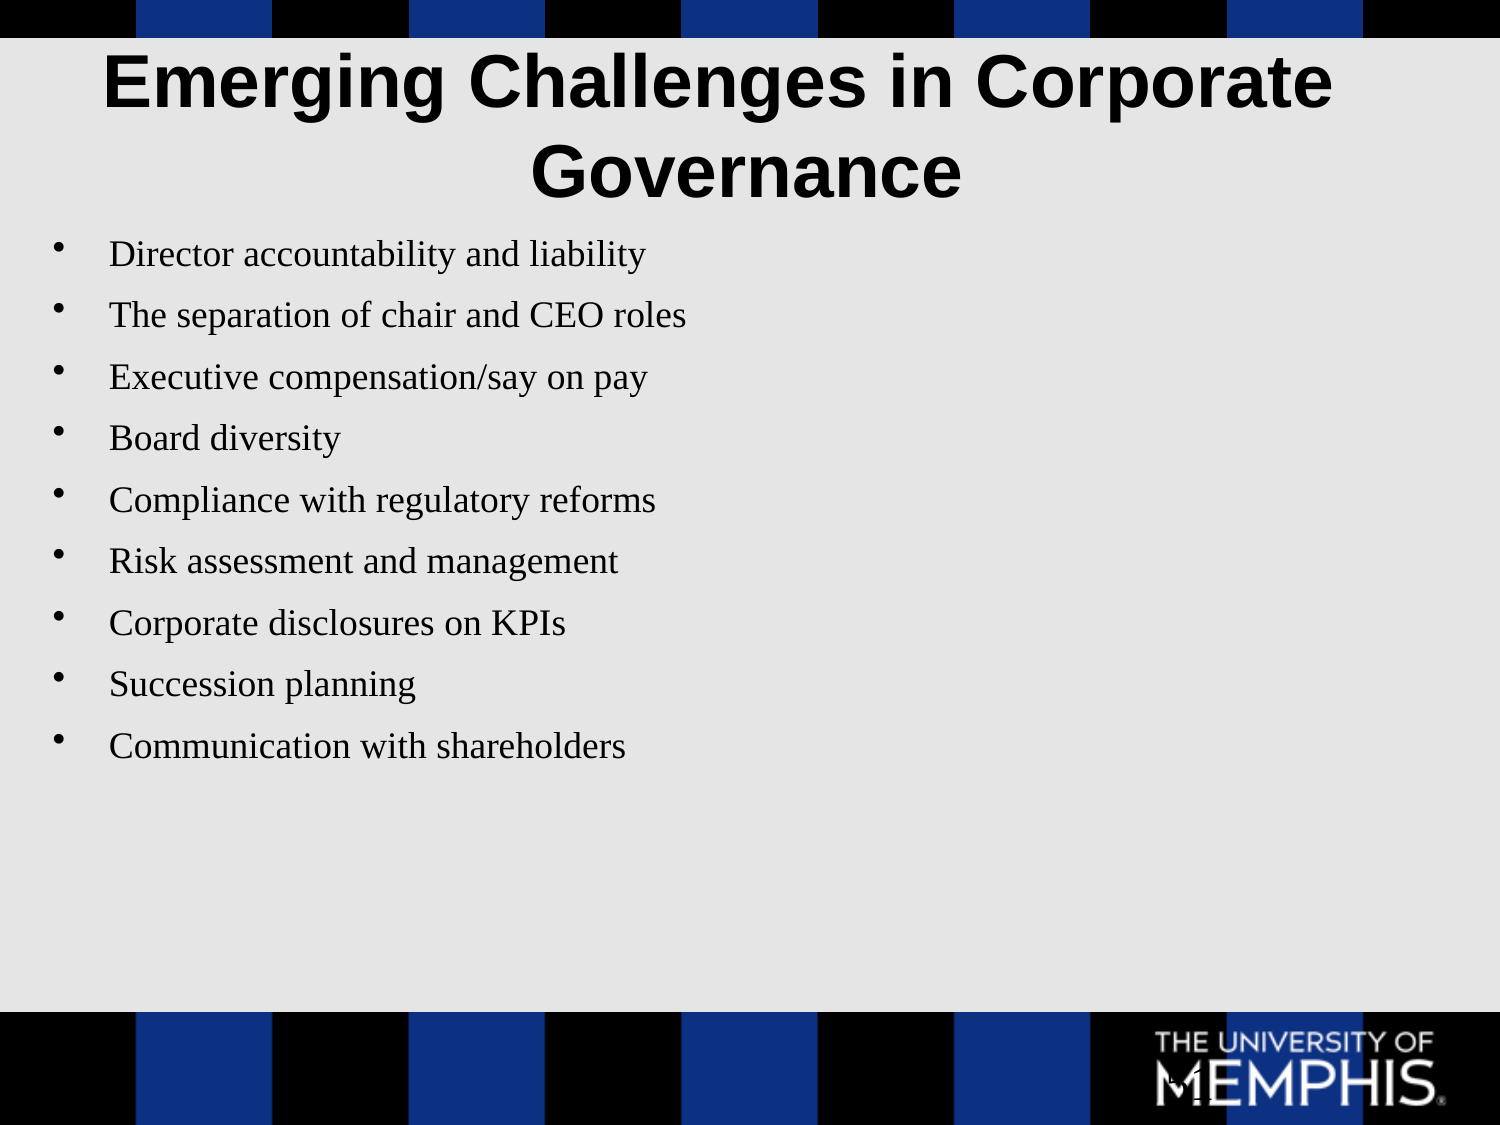

Emerging Challenges in Corporate Governance
Director accountability and liability
The separation of chair and CEO roles
Executive compensation/say on pay
Board diversity
Compliance with regulatory reforms
Risk assessment and management
Corporate disclosures on KPIs
Succession planning
Communication with shareholders
51